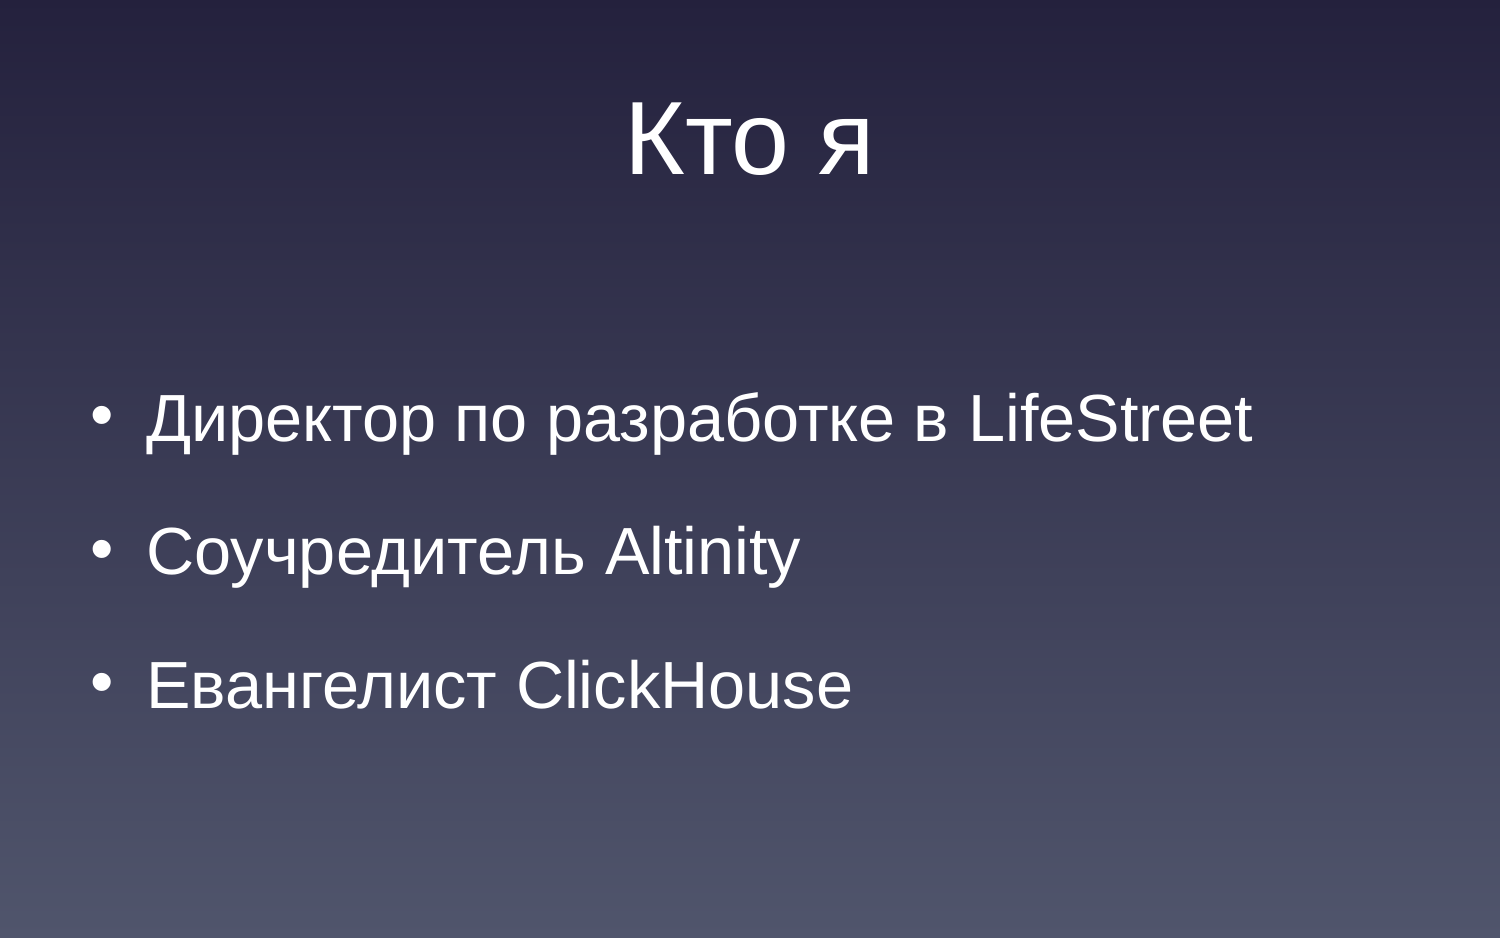

# Кто я
Директор по разработке в LifeStreet
Соучредитель Altinity
Евангелист ClickHouse